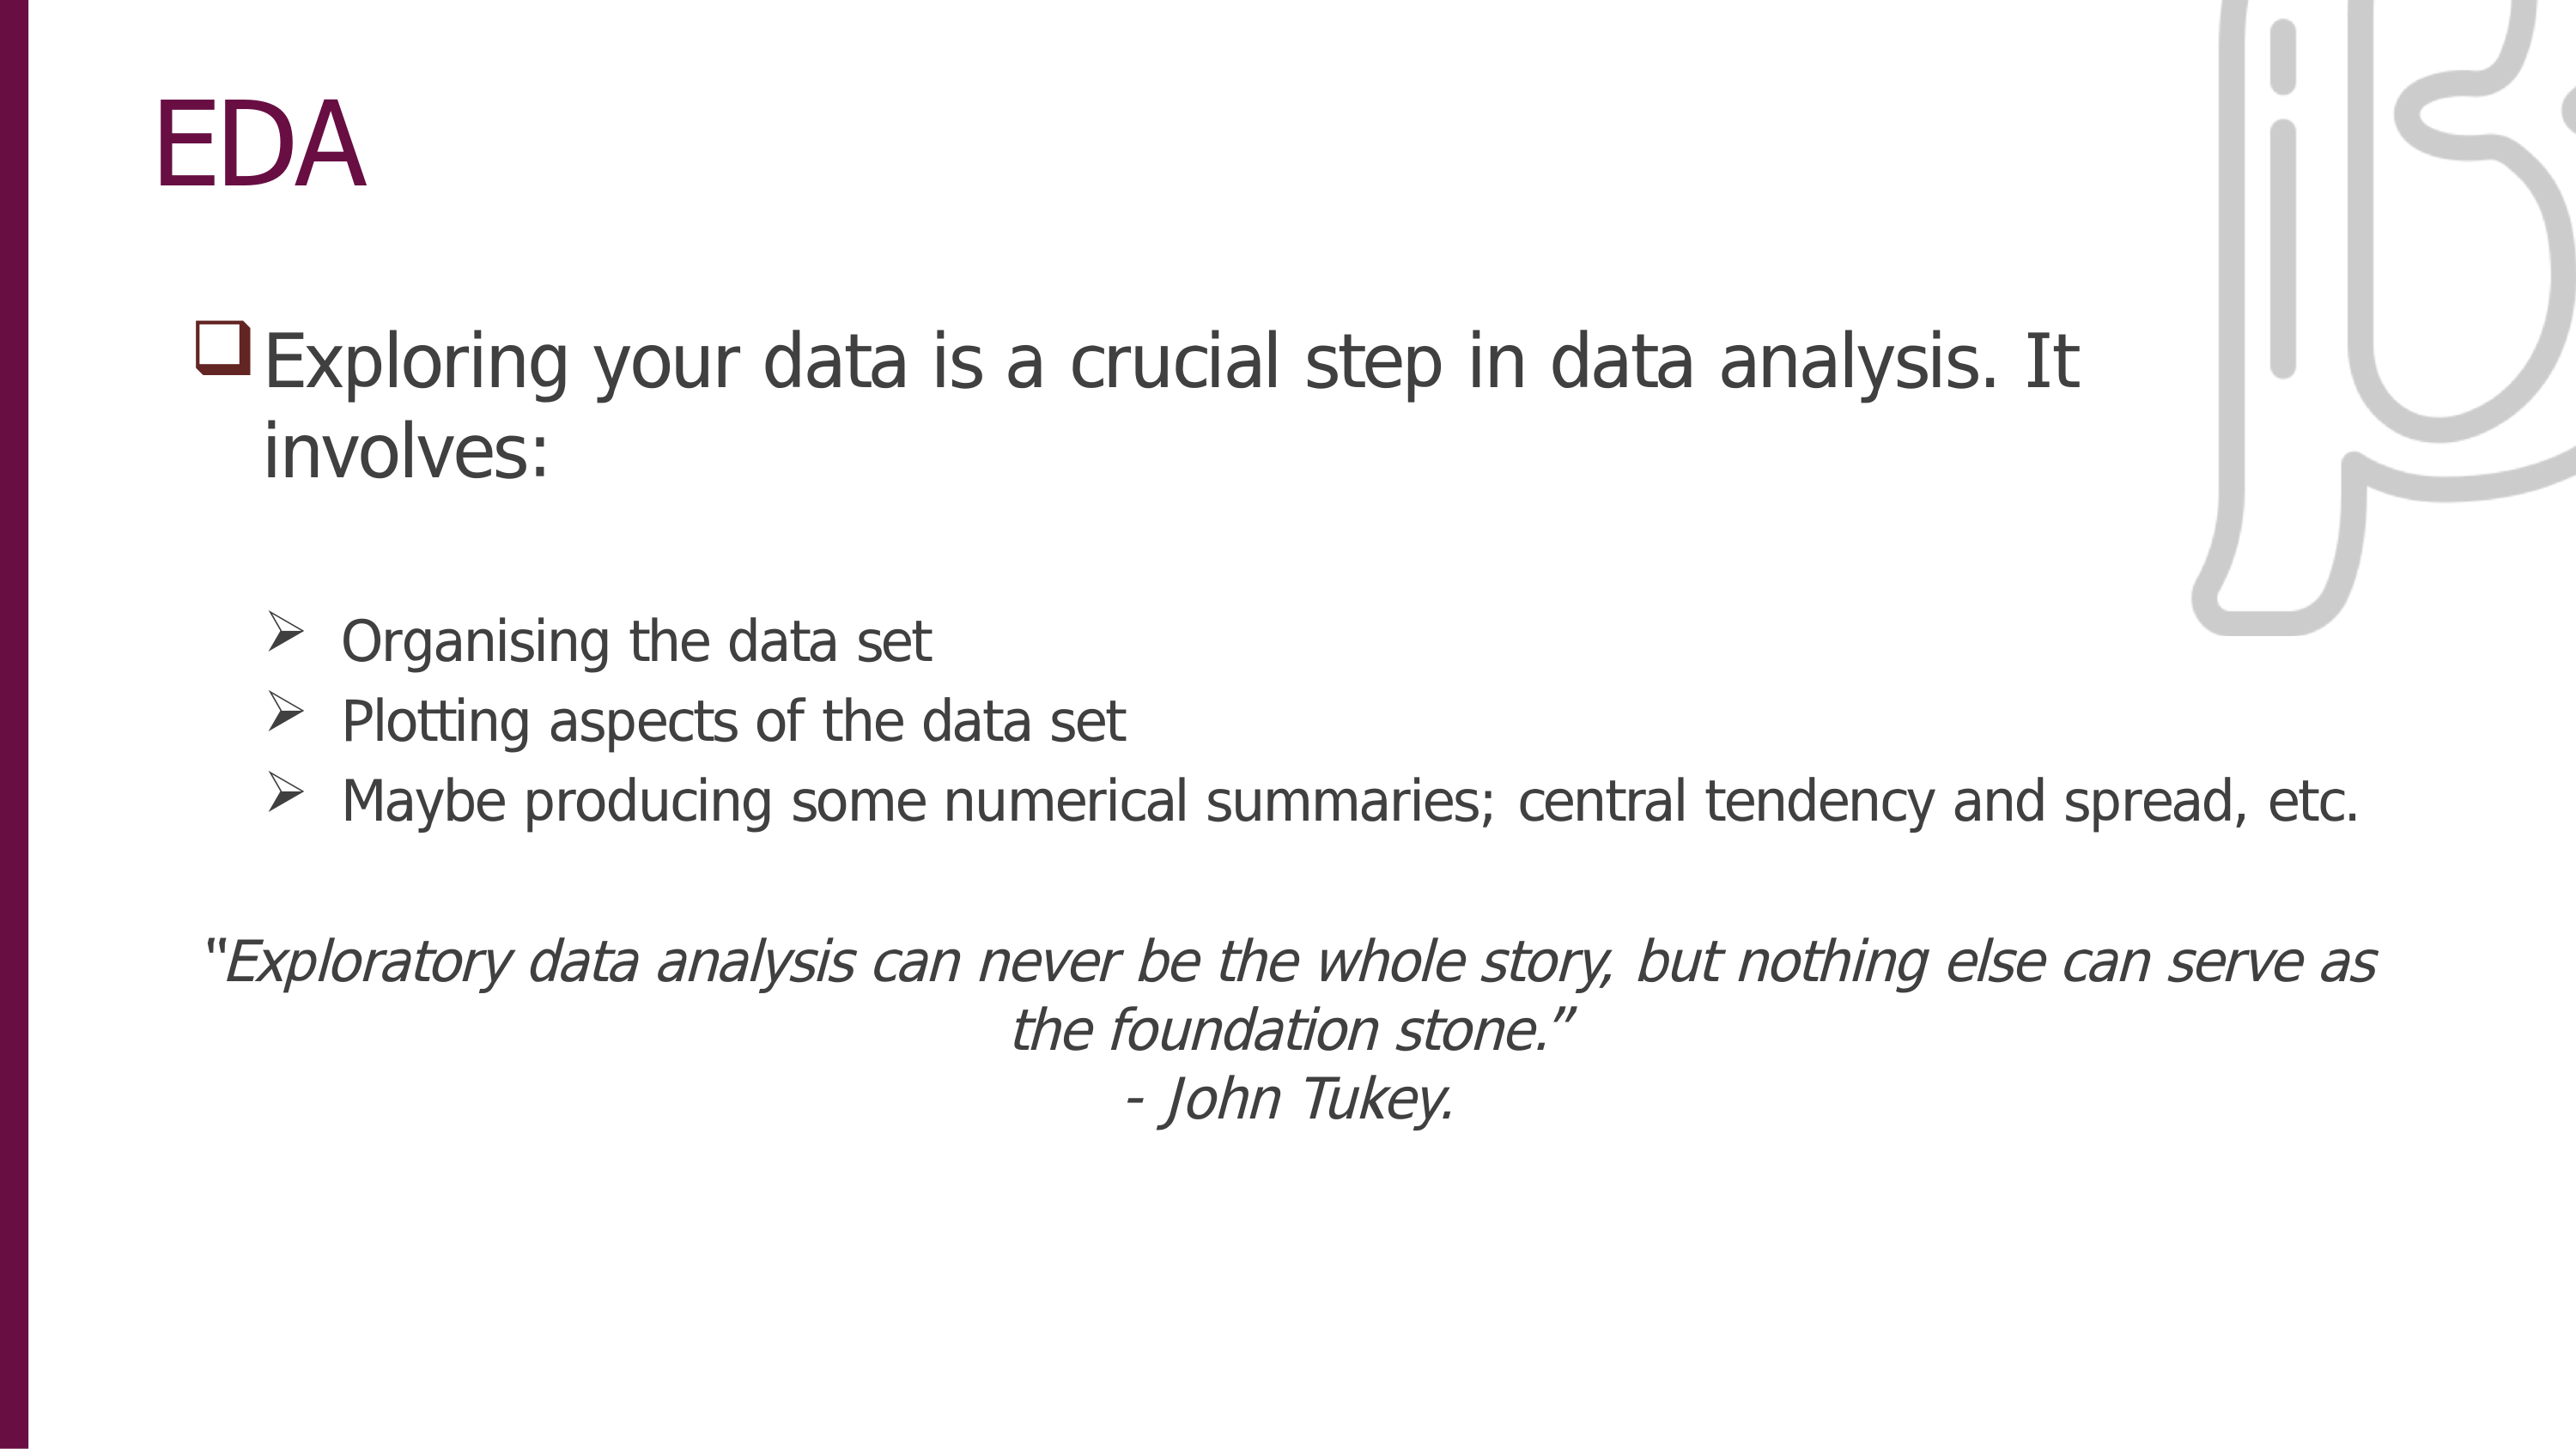

EDA
Exploring your data is a crucial step in data analysis. It involves:

Organising the data set
Plotting aspects of the data set
Maybe producing some numerical summaries; central tendency and spread, etc.

“Exploratory data analysis can never be the whole story, but nothing else can serve as the foundation stone.”
- John Tukey.